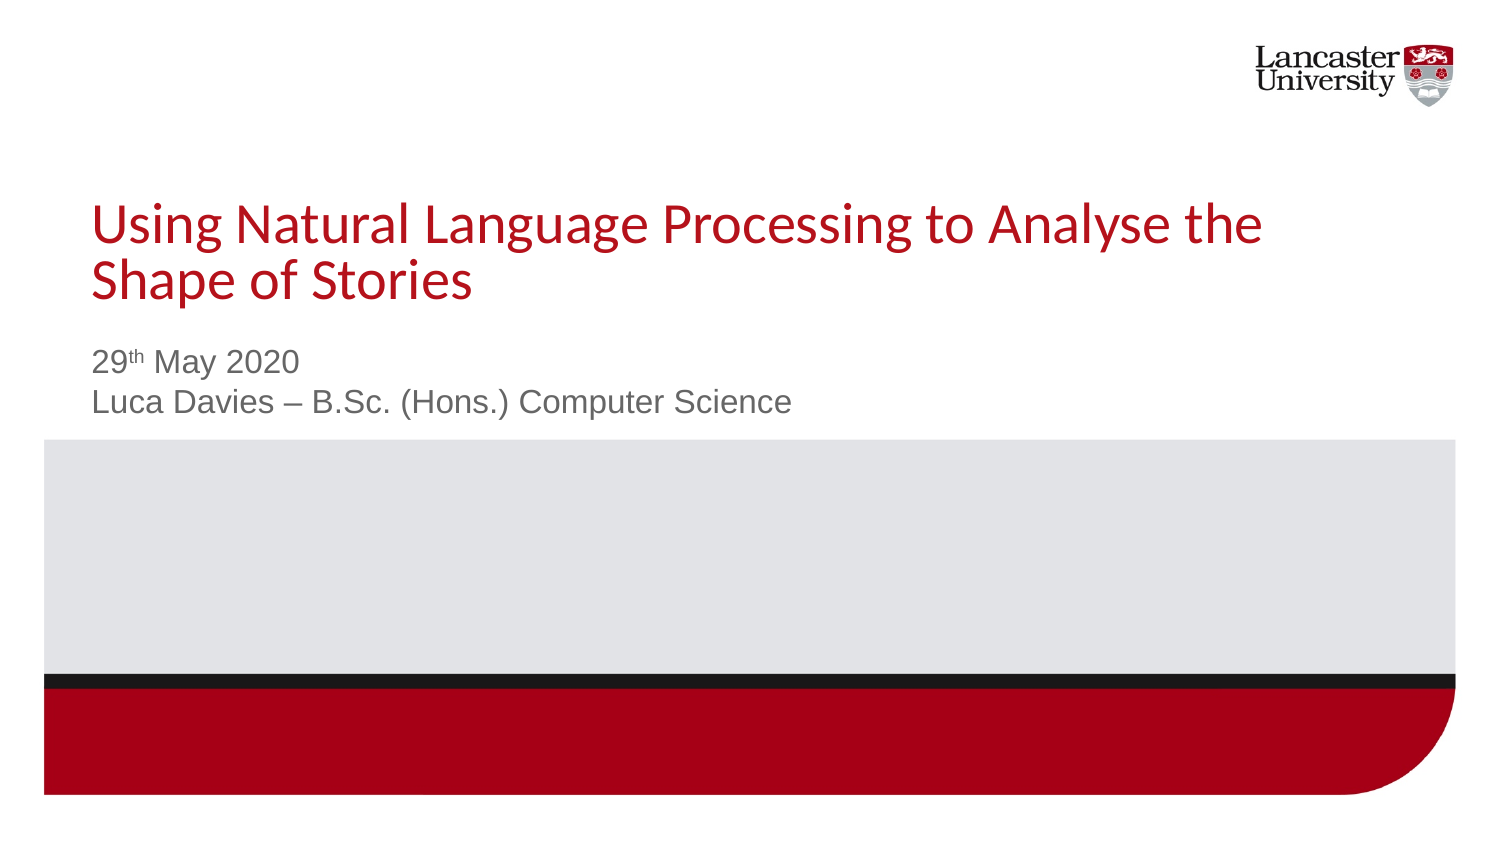

# Using Natural Language Processing to Analyse the Shape of Stories
29th May 2020
Luca Davies – B.Sc. (Hons.) Computer Science